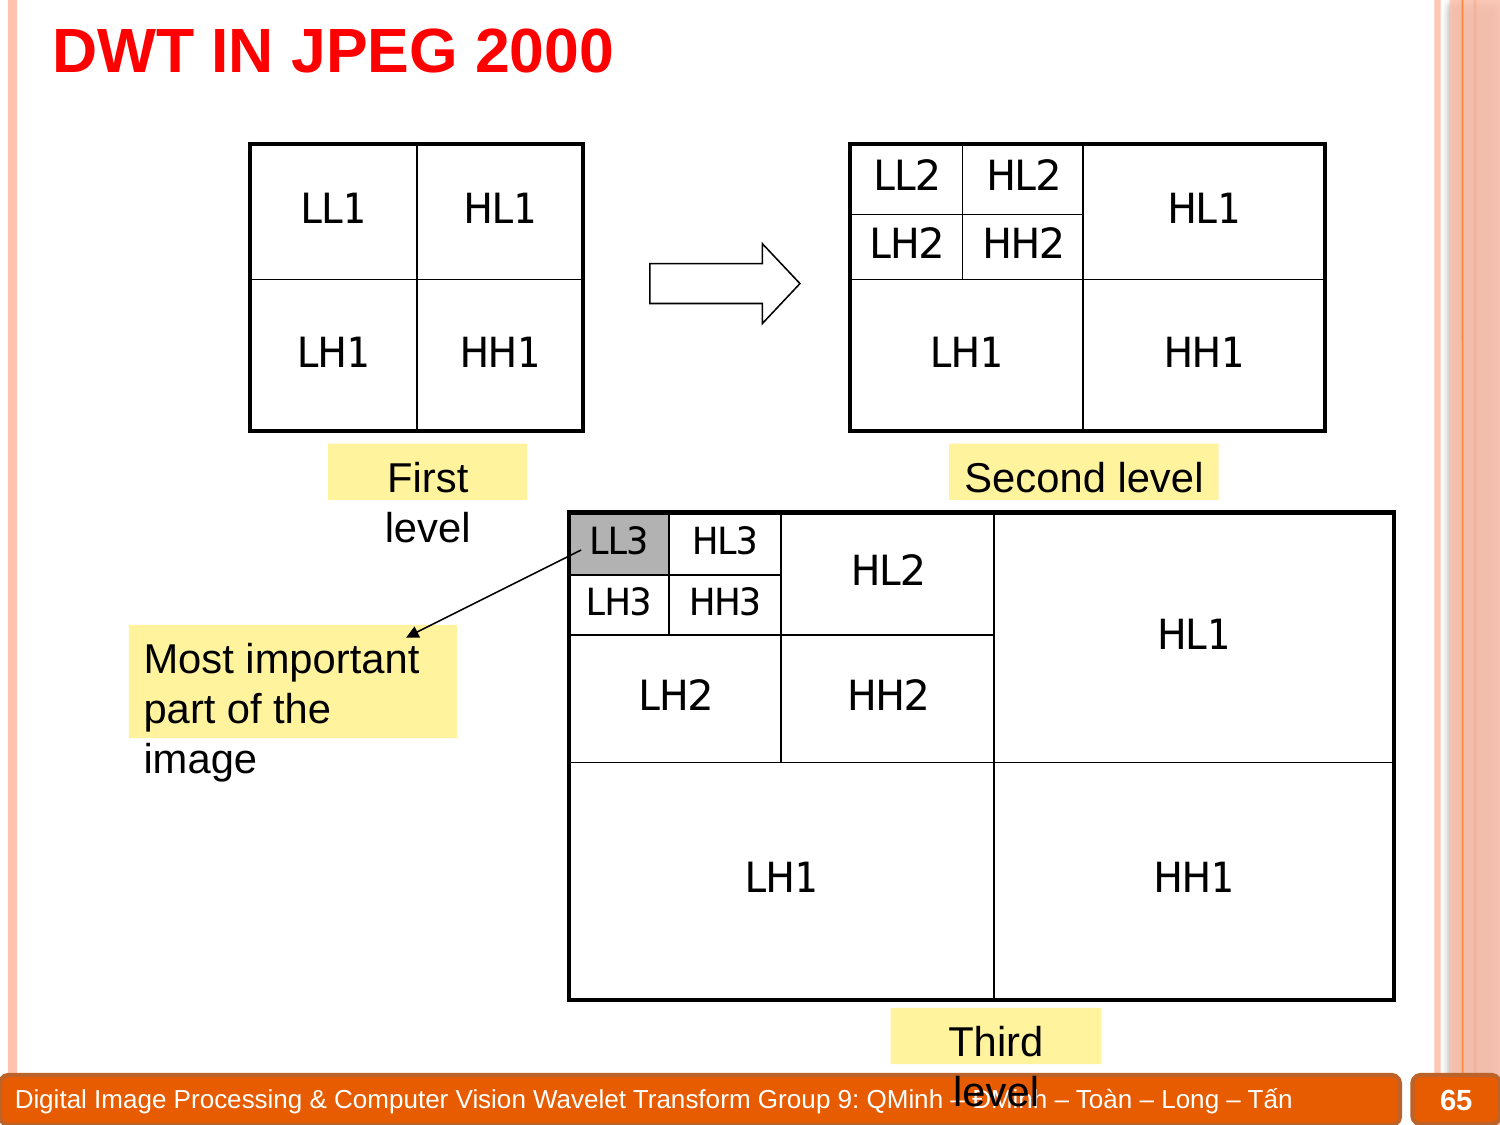

# DWT in JPEG 2000
| LL1 | HL1 |  | LL2 | HL2 | HL1 |
| --- | --- | --- | --- | --- | --- |
|  |  |  | LH2 | HH2 |  |
| LH1 | HH1 |  | LH1 |  | HH1 |

First level
Second level

| LL3 | HL3 | HL2 | HL1 |
| --- | --- | --- | --- |
| LH3 | HH3 |  |  |
| LH2 |  | HH2 |  |
| LH1 |  |  | HH1 |

Most important part of the image
Third level
65